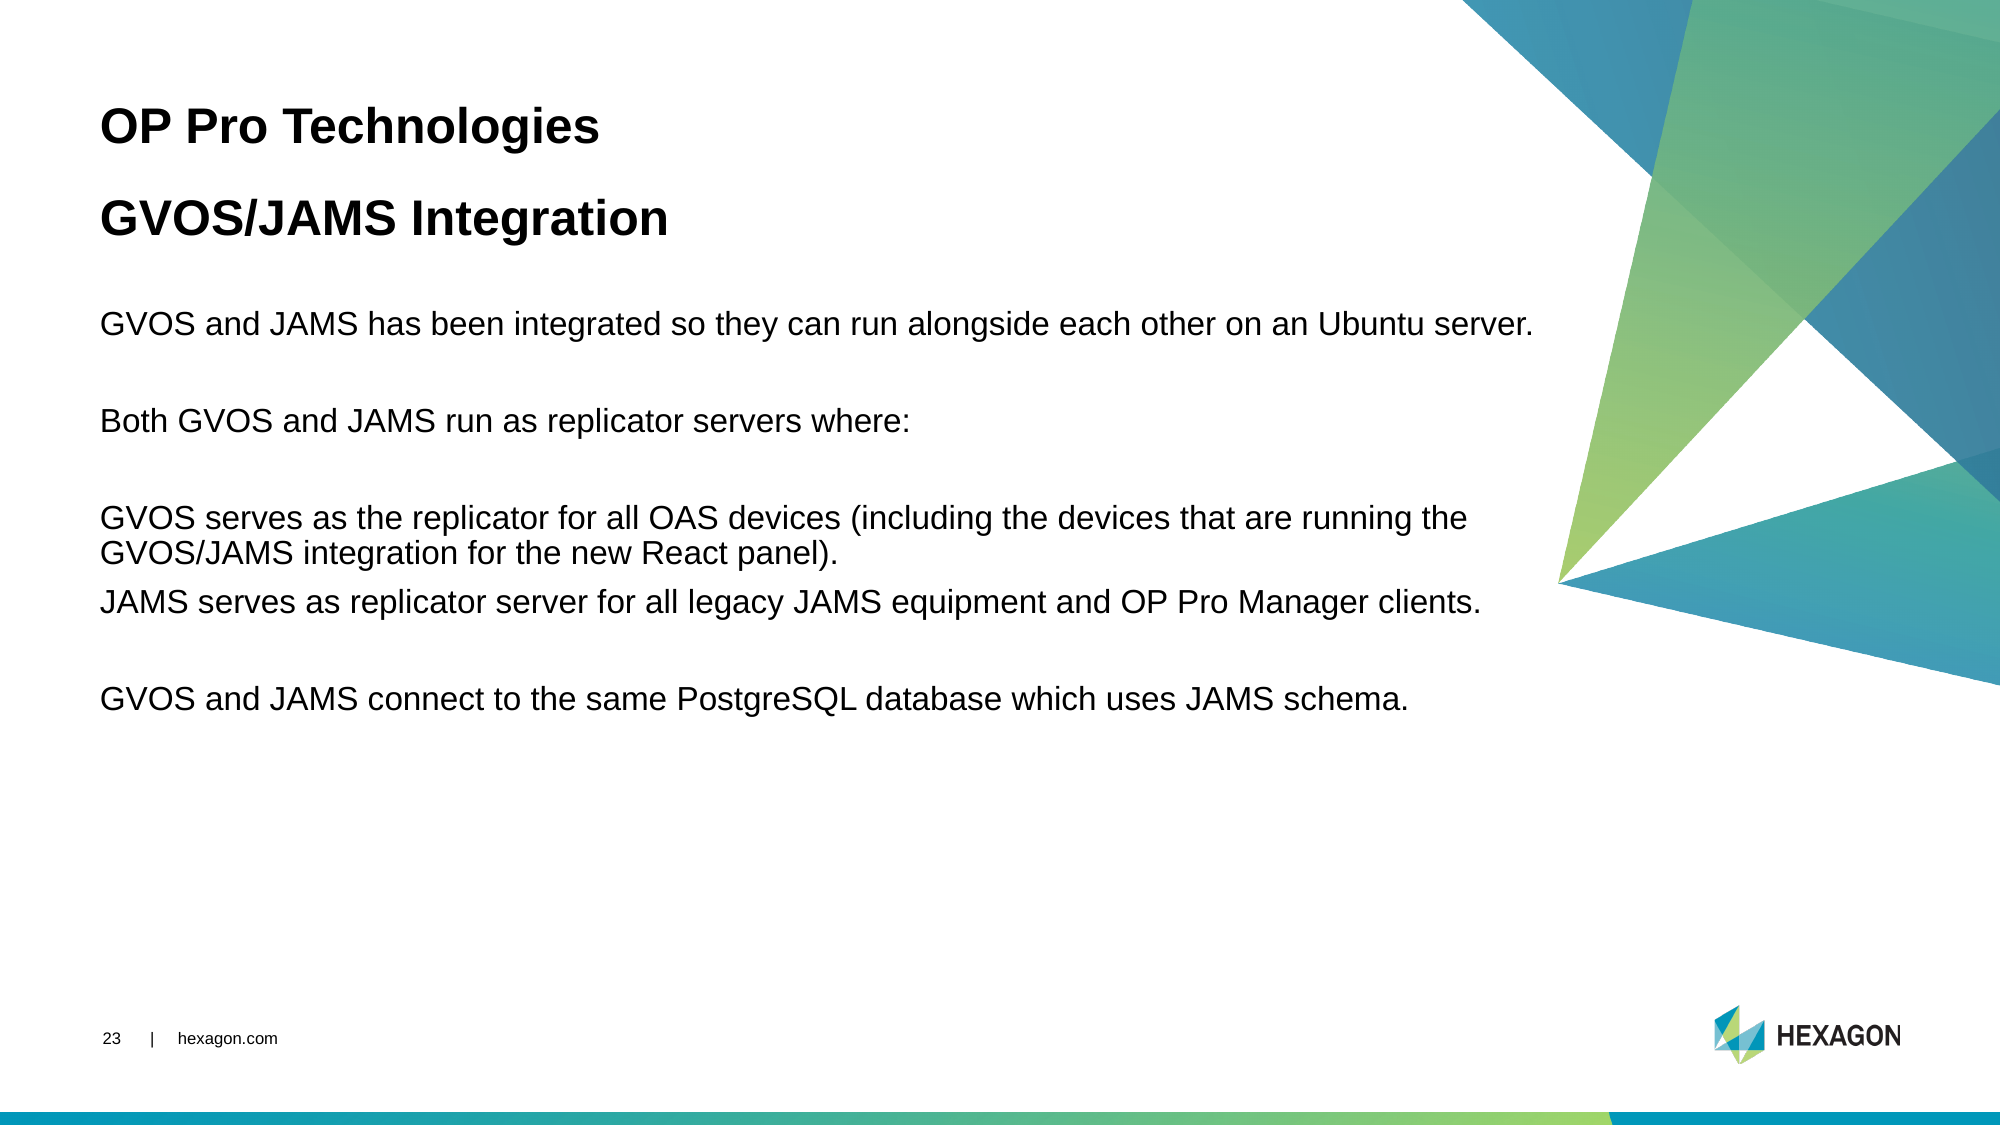

OP Pro Technologies
GVOS/JAMS Integration

GVOS and JAMS has been integrated so they can run alongside each other on an Ubuntu server.

Both GVOS and JAMS run as replicator servers where:

GVOS serves as the replicator for all OAS devices (including the devices that are running the GVOS/JAMS integration for the new React panel).
JAMS serves as replicator server for all legacy JAMS equipment and OP Pro Manager clients.

GVOS and JAMS connect to the same PostgreSQL database which uses JAMS schema.